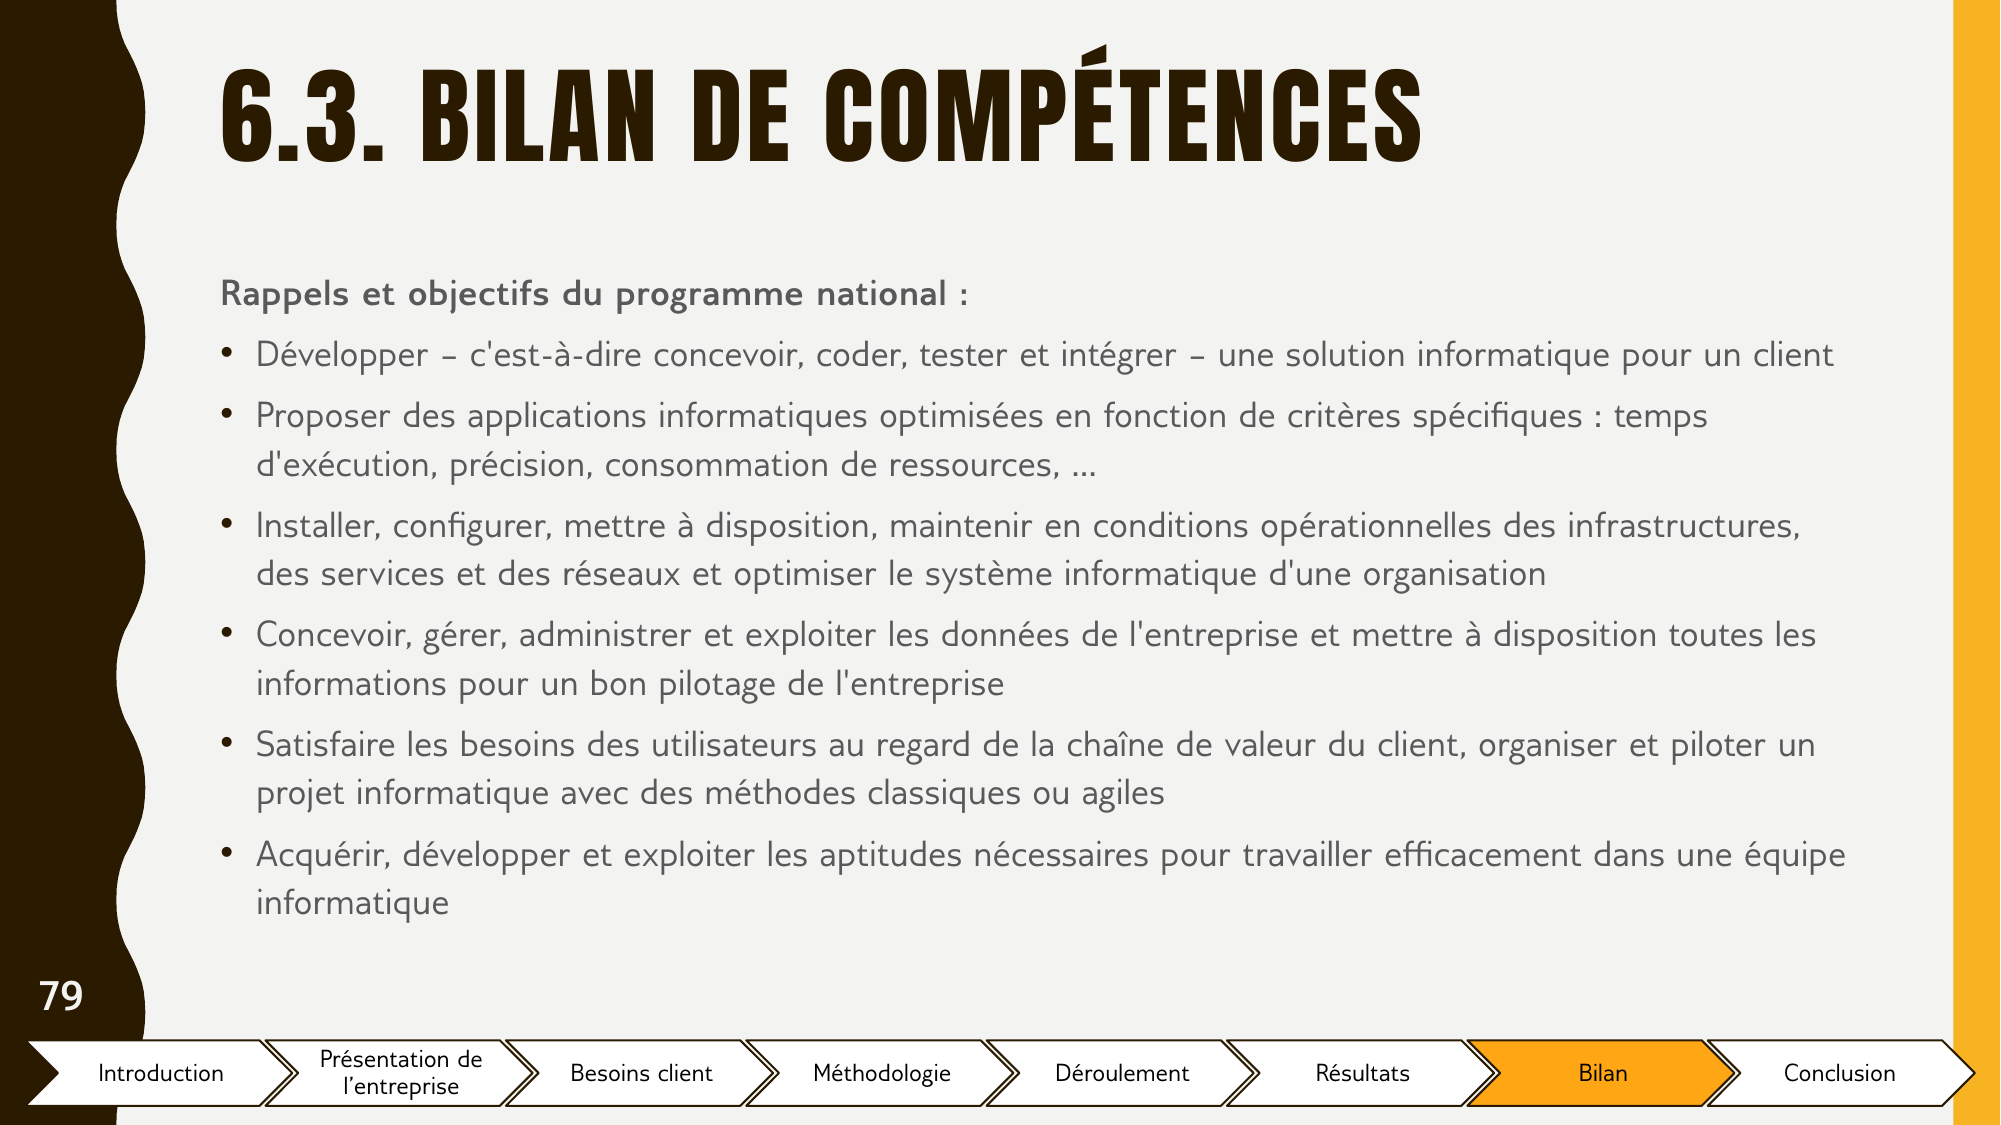

# 6.3. Bilan de compétences
Rappels et objectifs du programme national :
Développer – c'est-à-dire concevoir, coder, tester et intégrer – une solution informatique pour un client
Proposer des applications informatiques optimisées en fonction de critères spécifiques : temps d'exécution, précision, consommation de ressources, …
Installer, configurer, mettre à disposition, maintenir en conditions opérationnelles des infrastructures, des services et des réseaux et optimiser le système informatique d'une organisation
Concevoir, gérer, administrer et exploiter les données de l'entreprise et mettre à disposition toutes les informations pour un bon pilotage de l'entreprise
Satisfaire les besoins des utilisateurs au regard de la chaîne de valeur du client, organiser et piloter un projet informatique avec des méthodes classiques ou agiles
Acquérir, développer et exploiter les aptitudes nécessaires pour travailler efficacement dans une équipe informatique

79
Introduction
Présentation de l’entreprise
Besoins client
Méthodologie
Déroulement
Résultats
Bilan
Conclusion